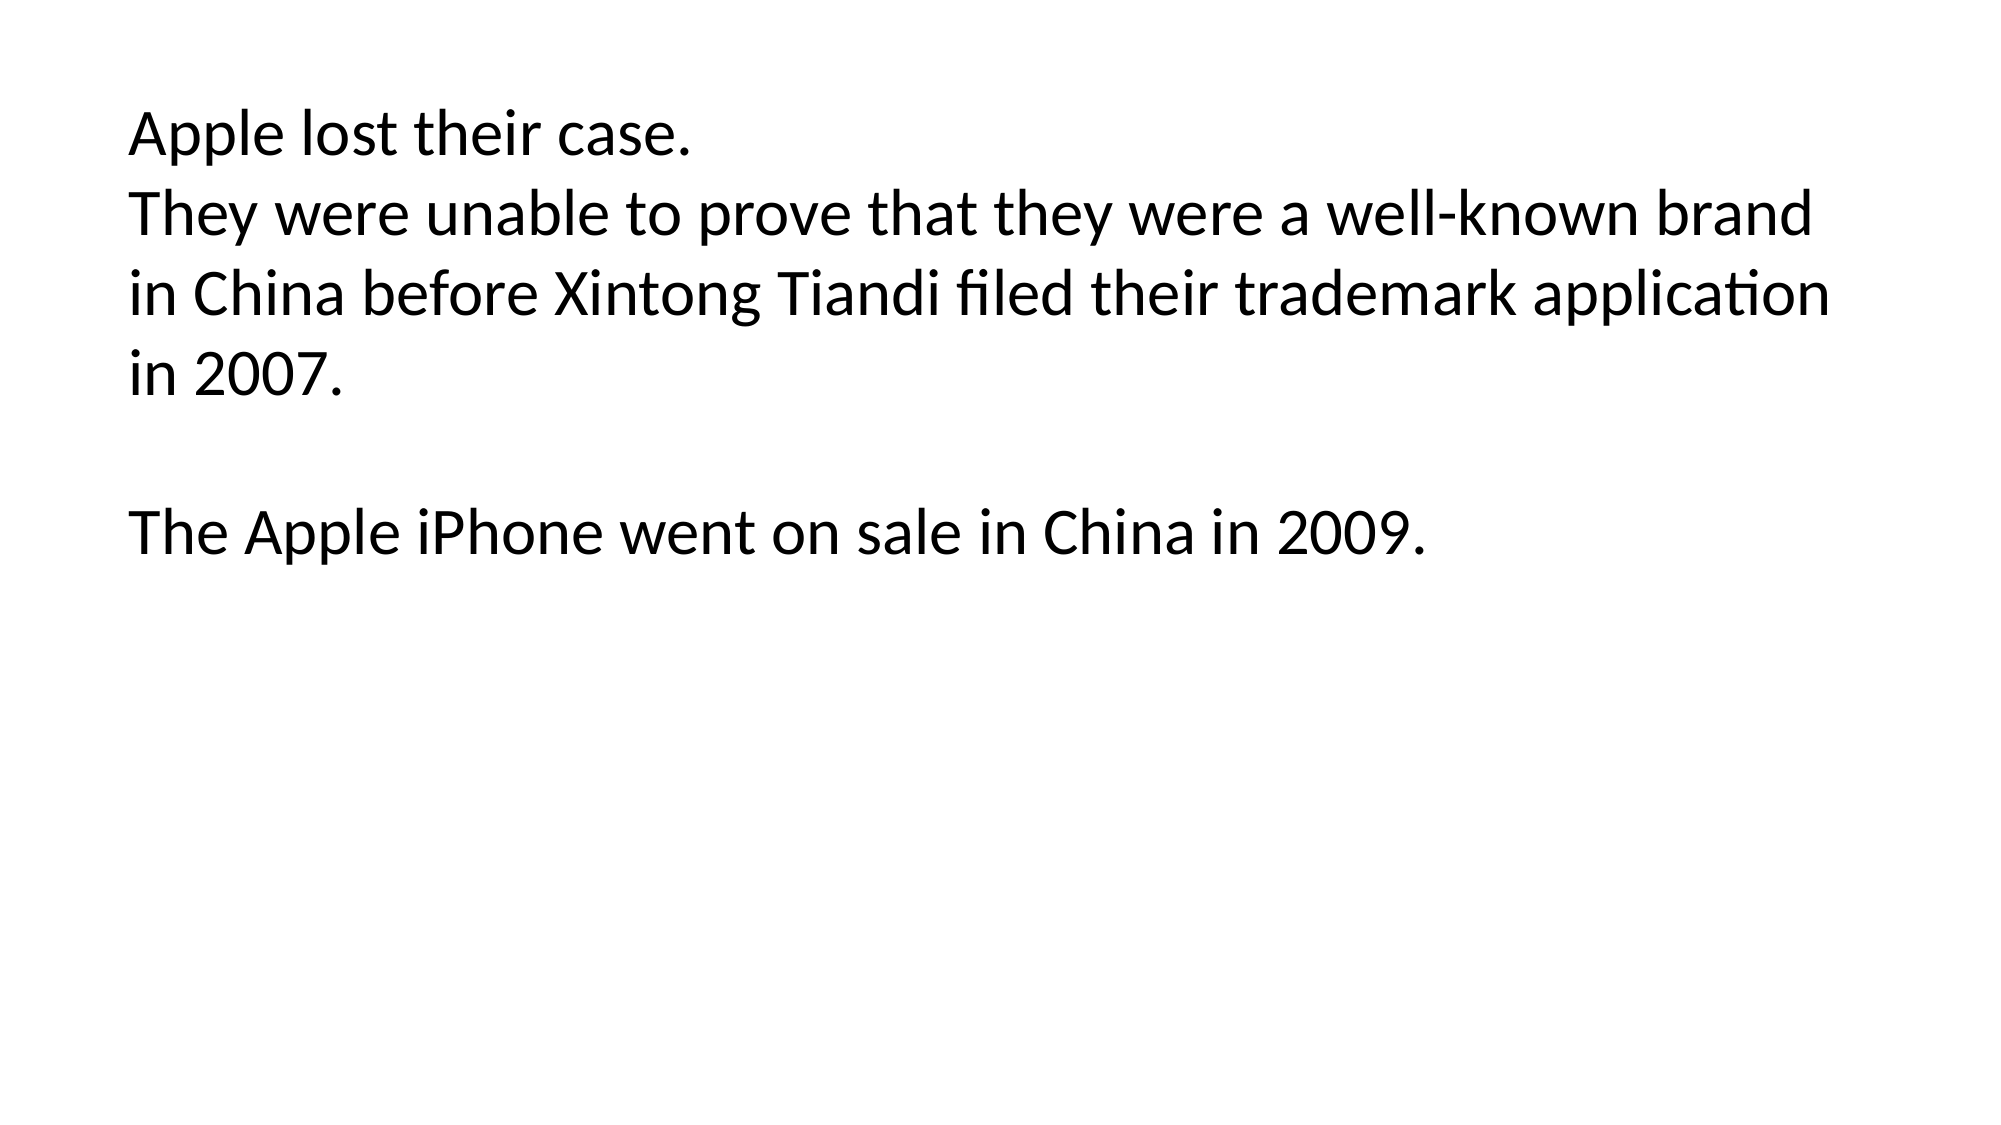

Apple lost their case.
They were unable to prove that they were a well-known brand in China before Xintong Tiandi filed their trademark application in 2007.

The Apple iPhone went on sale in China in 2009.